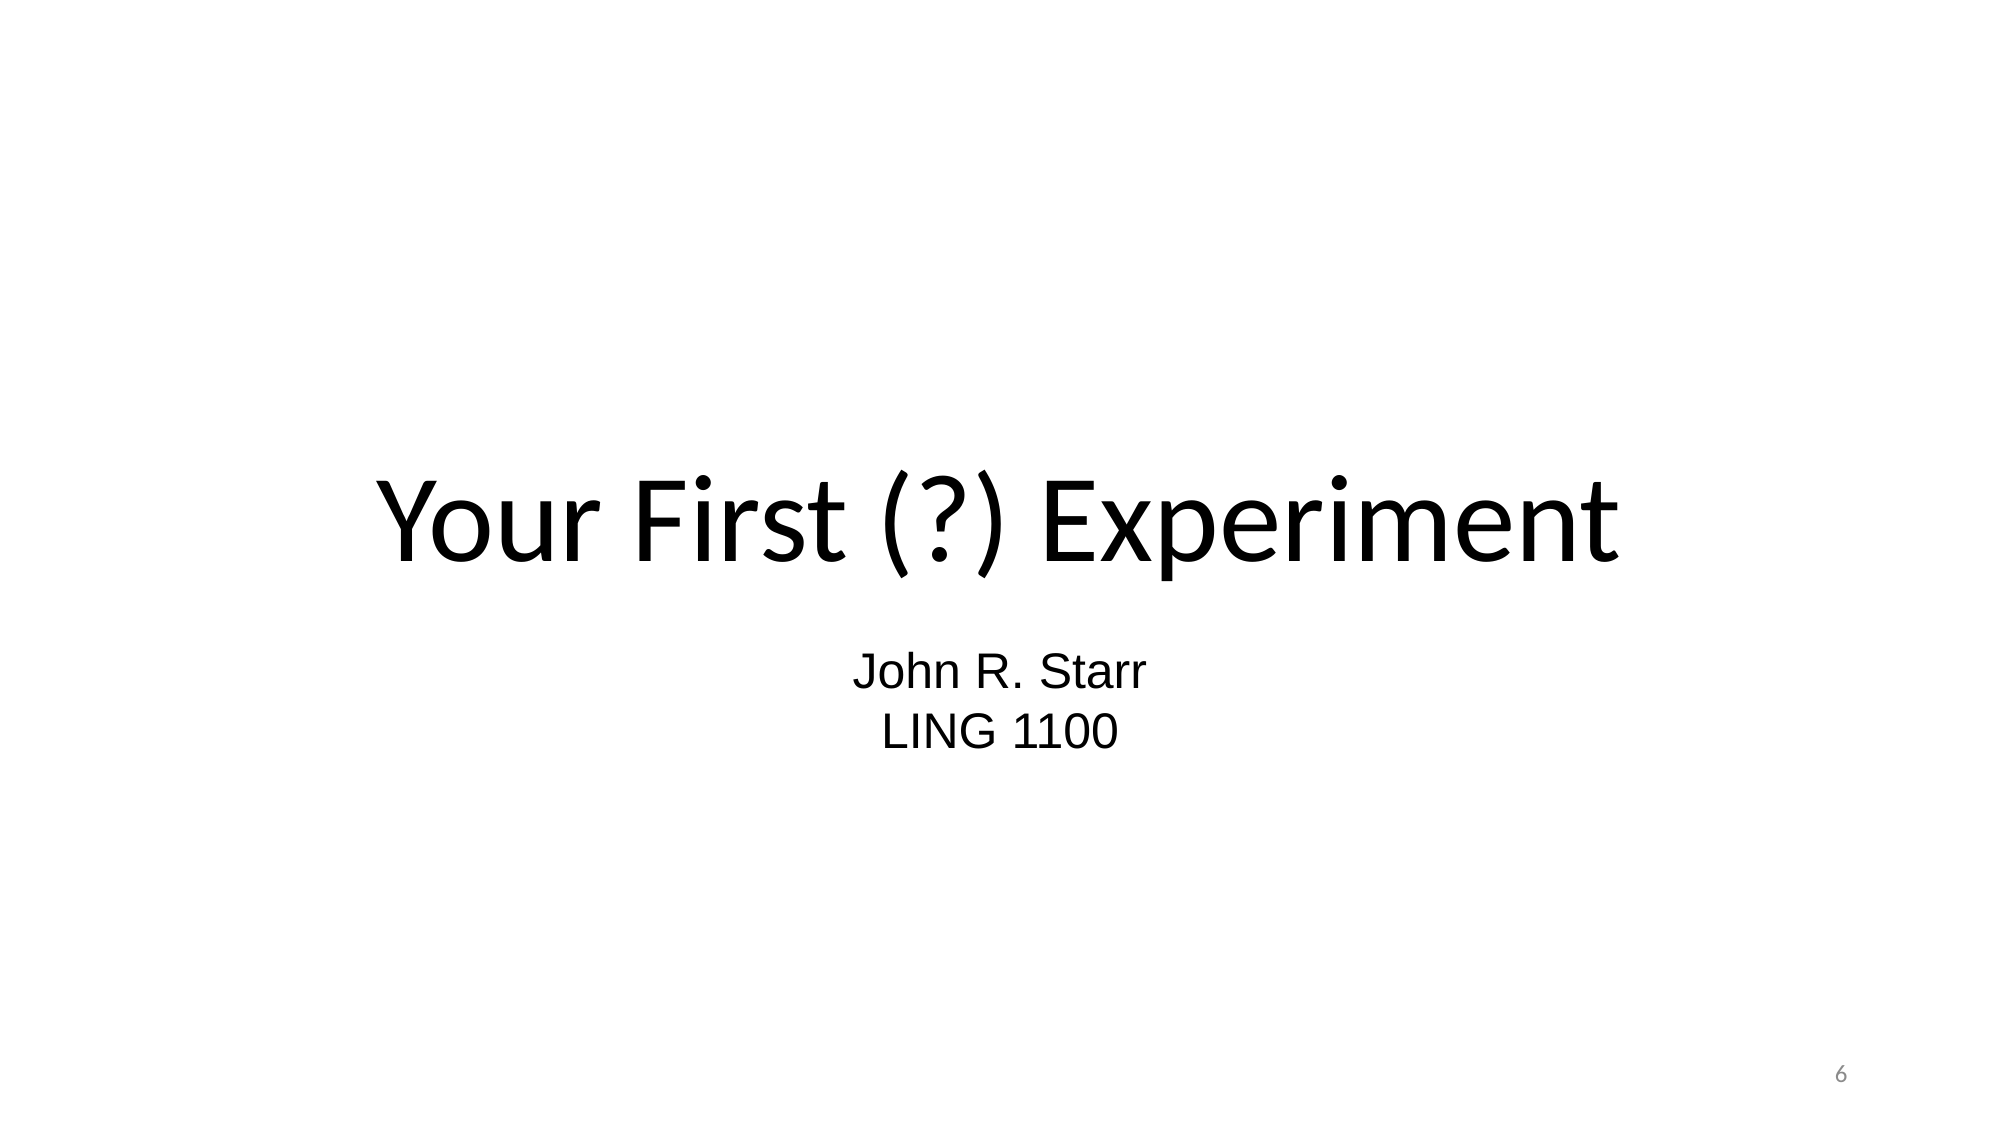

# Your First (?) Experiment
John R. Starr
LING 1100
6